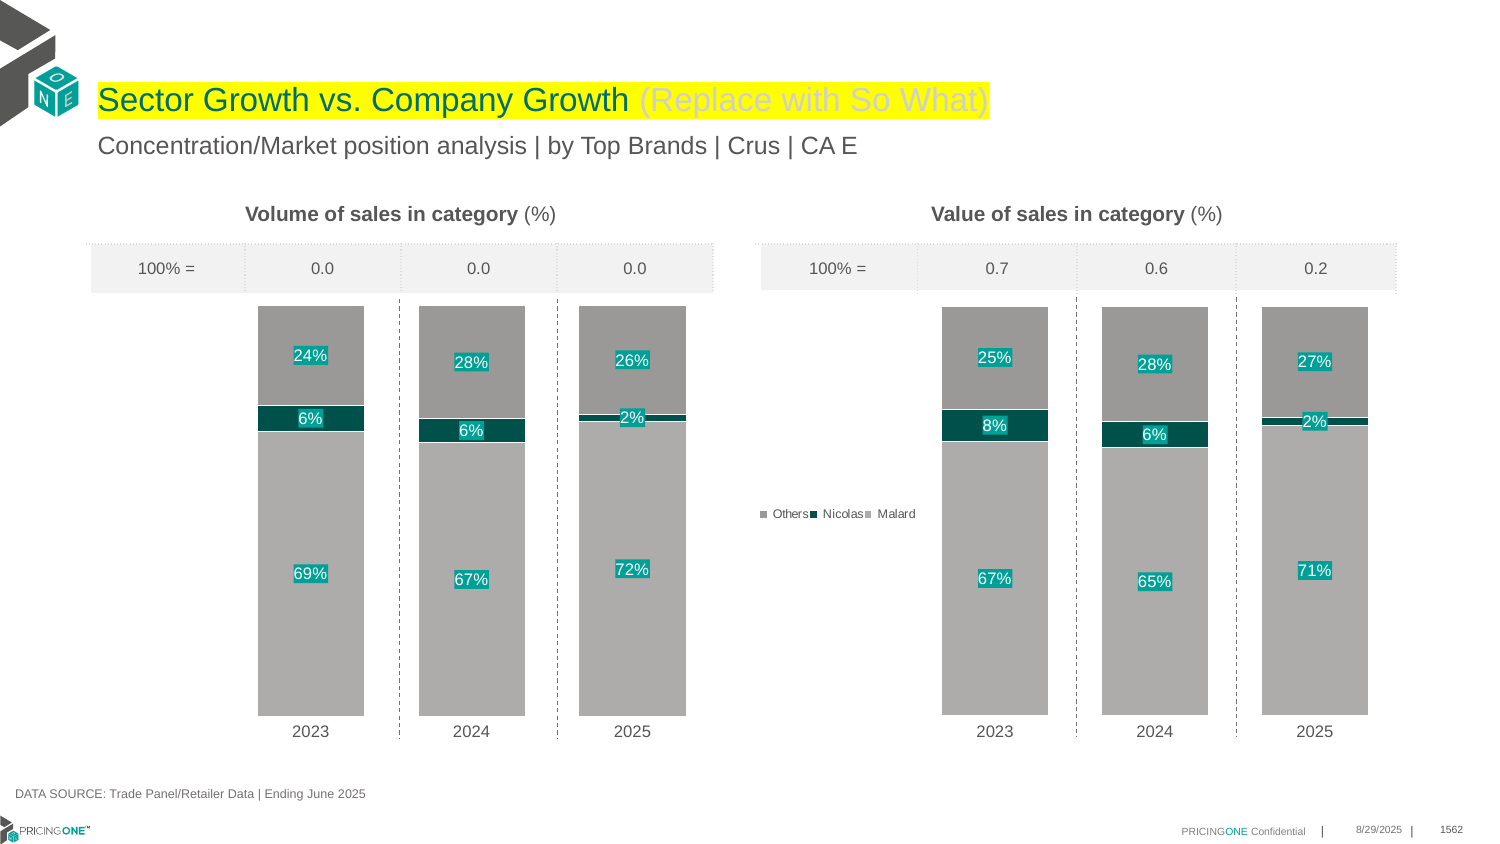

# Sector Growth vs. Company Growth (Replace with So What)
Concentration/Market position analysis | by Top Brands | Crus | CA E
| Volume of sales in category (%) |  |  |  |
| --- | --- | --- | --- |
| 100% = | 0.0 | 0.0 | 0.0 |
| Value of sales in category (%) |  |  |  |
| --- | --- | --- | --- |
| 100% = | 0.7 | 0.6 | 0.2 |

### Chart

| Category | Malard | Nicolas | Others |
|---|---|---|---|
| 2023 | 0.6941559535170942 | 0.06270701173300398 | 0.24313703474990173 |
| 2024 | 0.6660692522761489 | 0.058355437665782495 | 0.2755753100580687 |
| 2025 | 0.7183193277310924 | 0.01680672268907563 | 0.26487394957983196 |

### Chart

| Category | Malard | Nicolas | Others |
|---|---|---|---|
| 2023 | 0.6703345529067142 | 0.07823987773390916 | 0.2514255693593766 |
| 2024 | 0.6545249591104721 | 0.0631437759628436 | 0.2823312649266842 |
| 2025 | 0.7093208403508845 | 0.019328739013962662 | 0.2713504206351528 |
DATA SOURCE: Trade Panel/Retailer Data | Ending June 2025

8/29/2025
1562